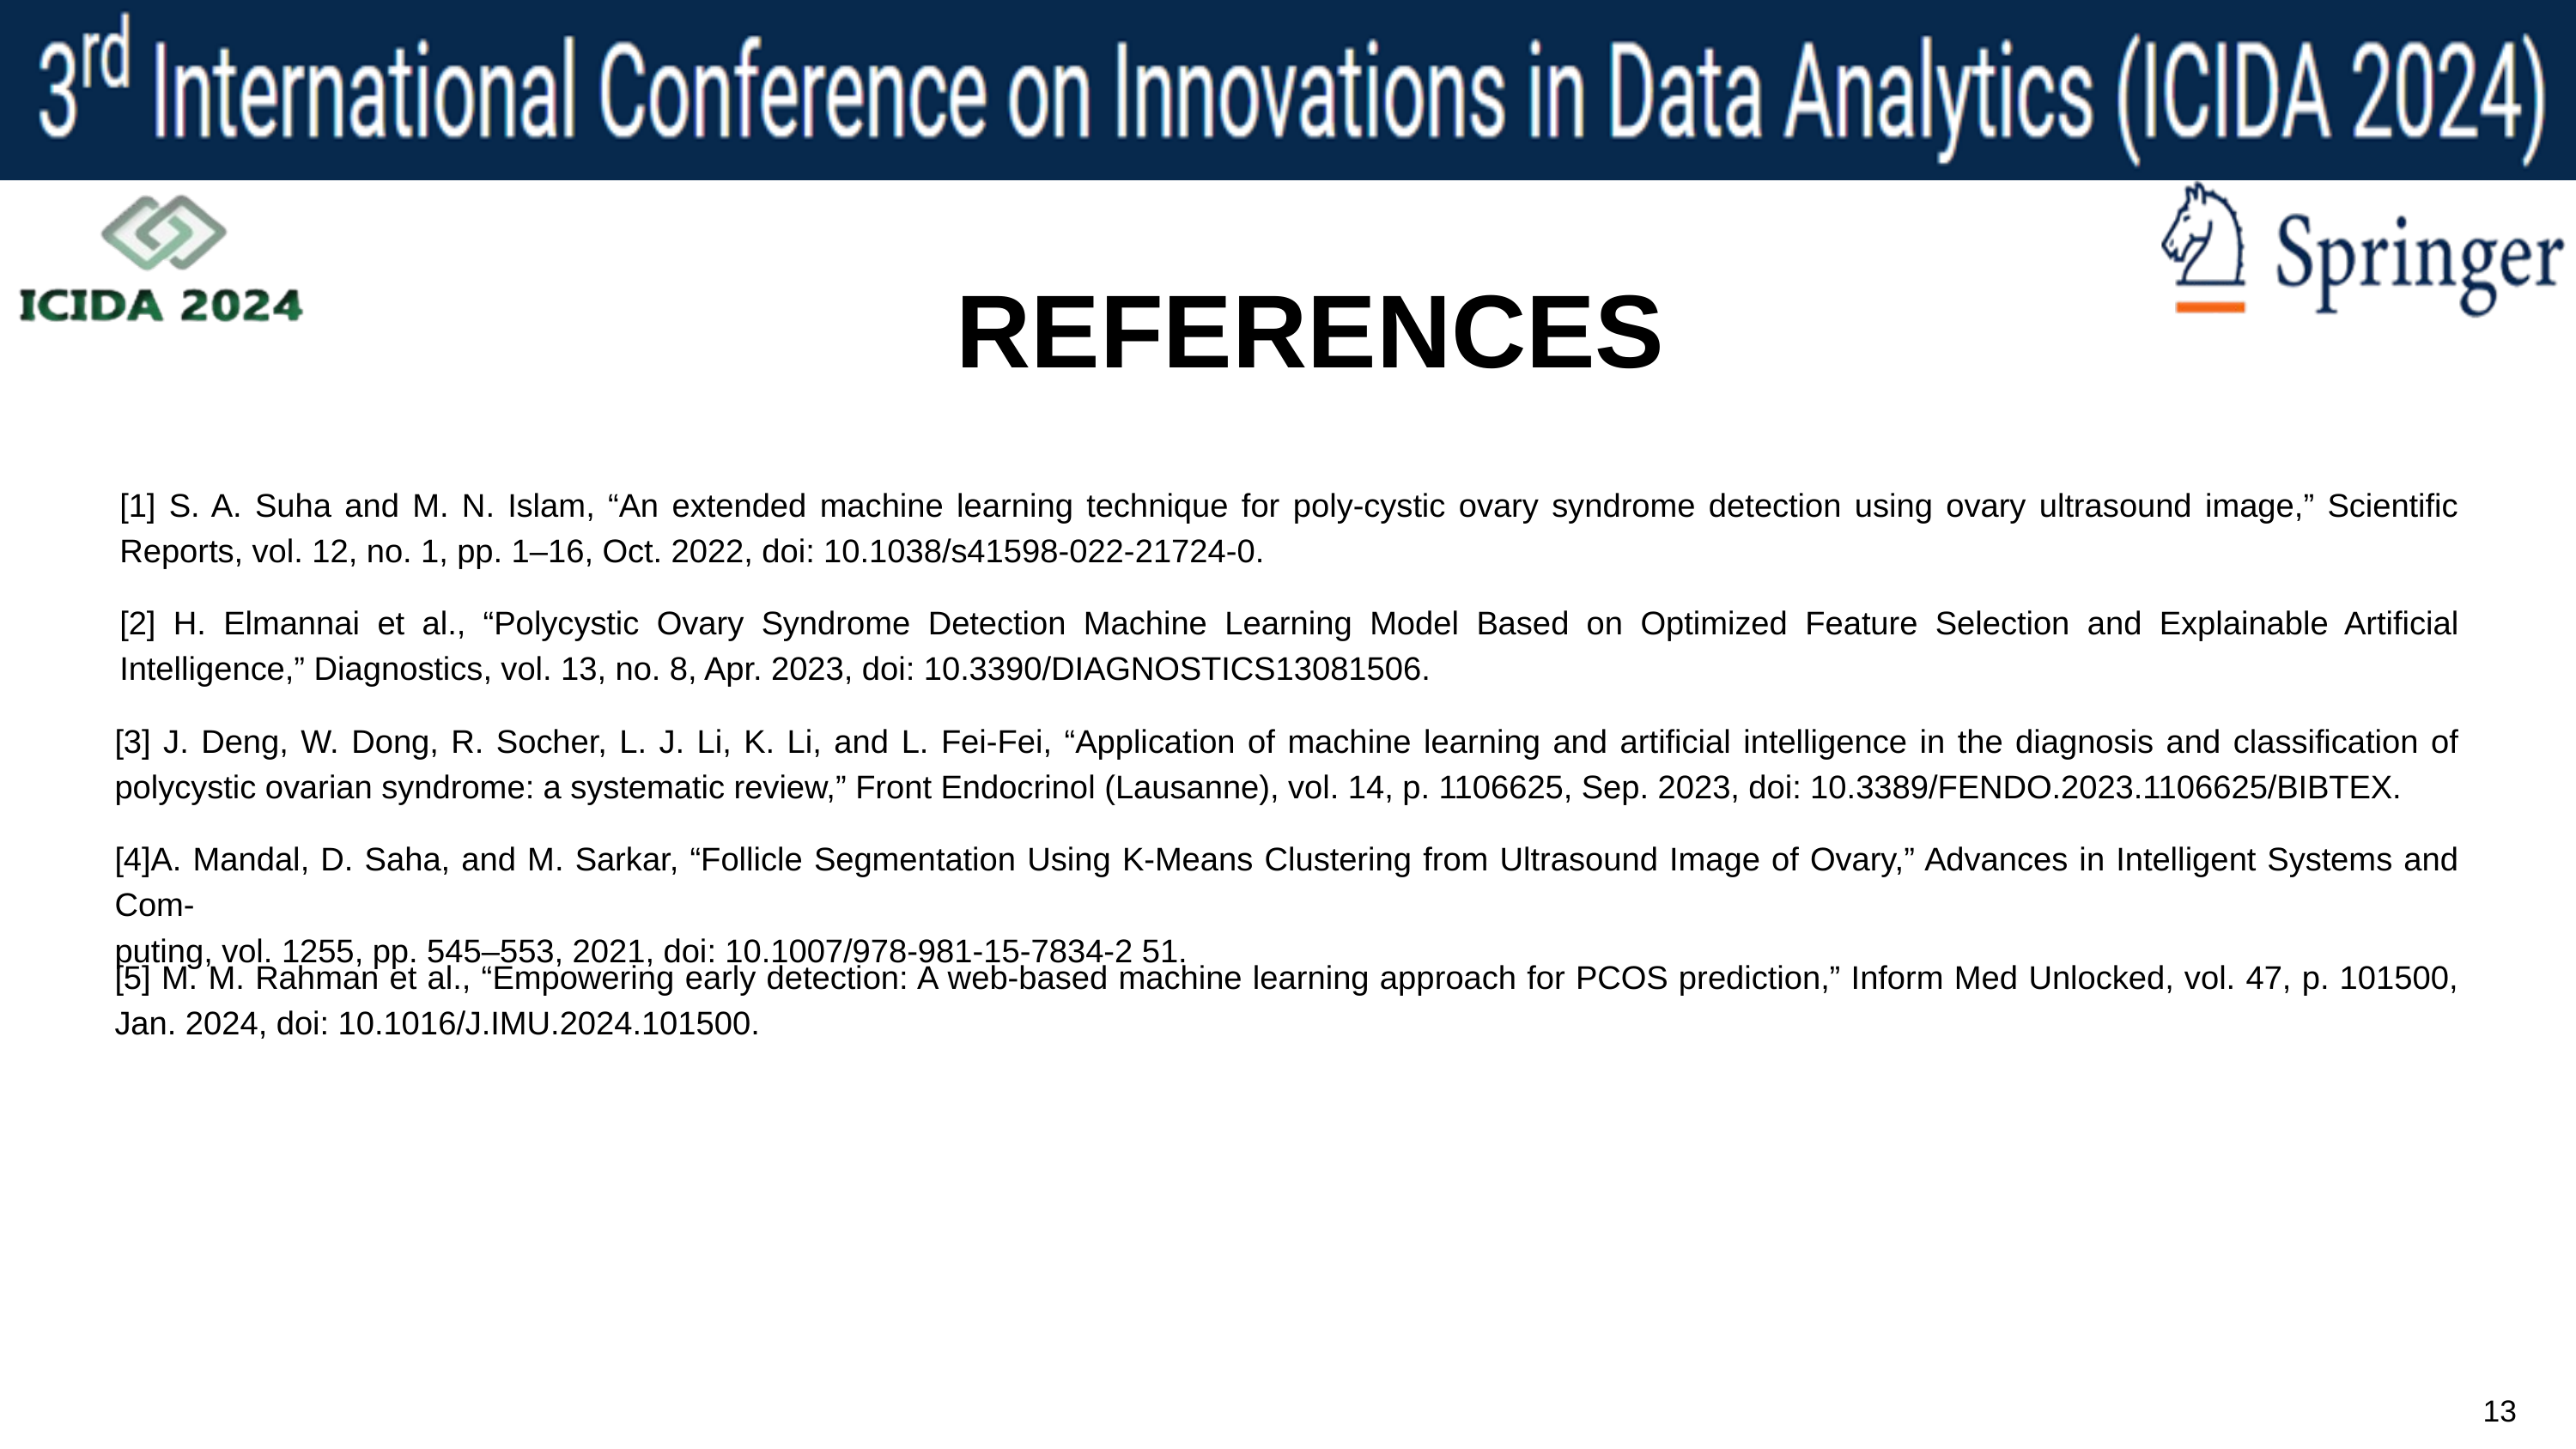

REFERENCES
‌[1] S. A. Suha and M. N. Islam, “An extended machine learning technique for poly-cystic ovary syndrome detection using ovary ultrasound image,” Scientific Reports, vol. 12, no. 1, pp. 1–16, Oct. 2022, doi: 10.1038/s41598-022-21724-0.
‌[2] H. Elmannai et al., “Polycystic Ovary Syndrome Detection Machine Learning Model Based on Optimized Feature Selection and Explainable Artificial Intelligence,” Diagnostics, vol. 13, no. 8, Apr. 2023, doi: 10.3390/DIAGNOSTICS13081506.
‌[3] J. Deng, W. Dong, R. Socher, L. J. Li, K. Li, and L. Fei-Fei, “Application of machine learning and artificial intelligence in the diagnosis and classification of polycystic ovarian syndrome: a systematic review,” Front Endocrinol (Lausanne), vol. 14, p. 1106625, Sep. 2023, doi: 10.3389/FENDO.2023.1106625/BIBTEX.
[4]A. Mandal, D. Saha, and M. Sarkar, “Follicle Segmentation Using K-Means Clustering from Ultrasound Image of Ovary,” Advances in Intelligent Systems and Com-
puting, vol. 1255, pp. 545–553, 2021, doi: 10.1007/978-981-15-7834-2 51.
‌[5] M. M. Rahman et al., “Empowering early detection: A web-based machine learning approach for PCOS prediction,” Inform Med Unlocked, vol. 47, p. 101500, Jan. 2024, doi: 10.1016/J.IMU.2024.101500.
13